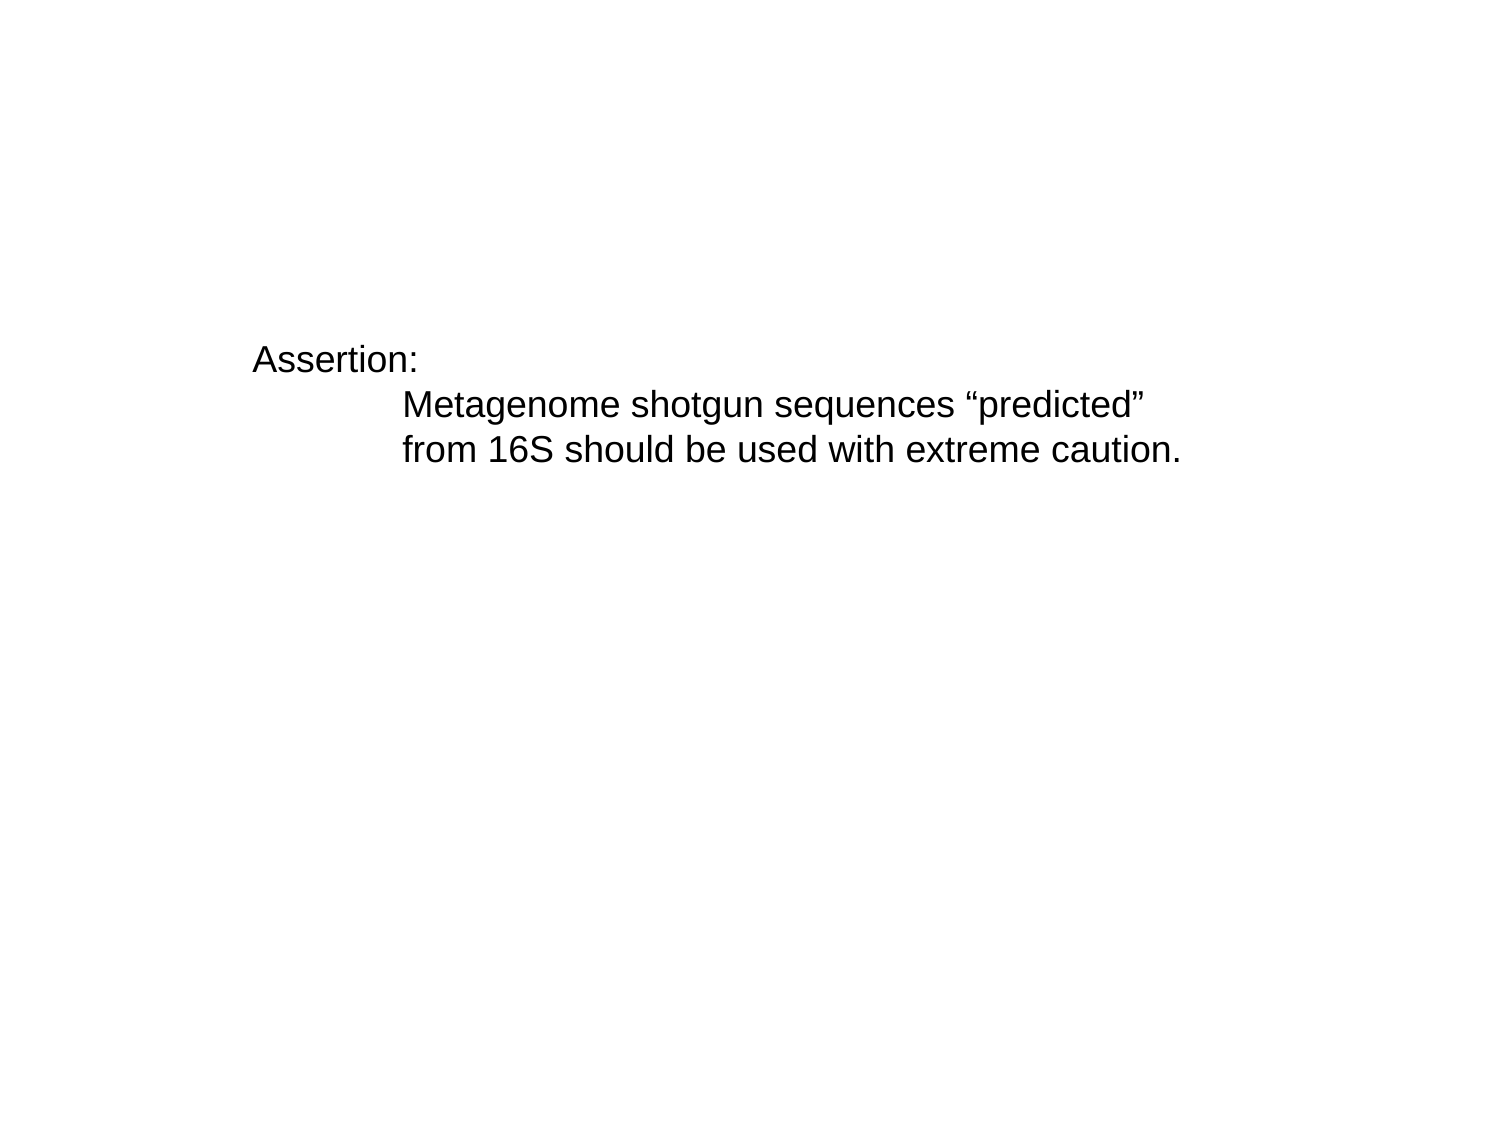

Assertion:
	Metagenome shotgun sequences “predicted” 	from 16S should be used with extreme caution.